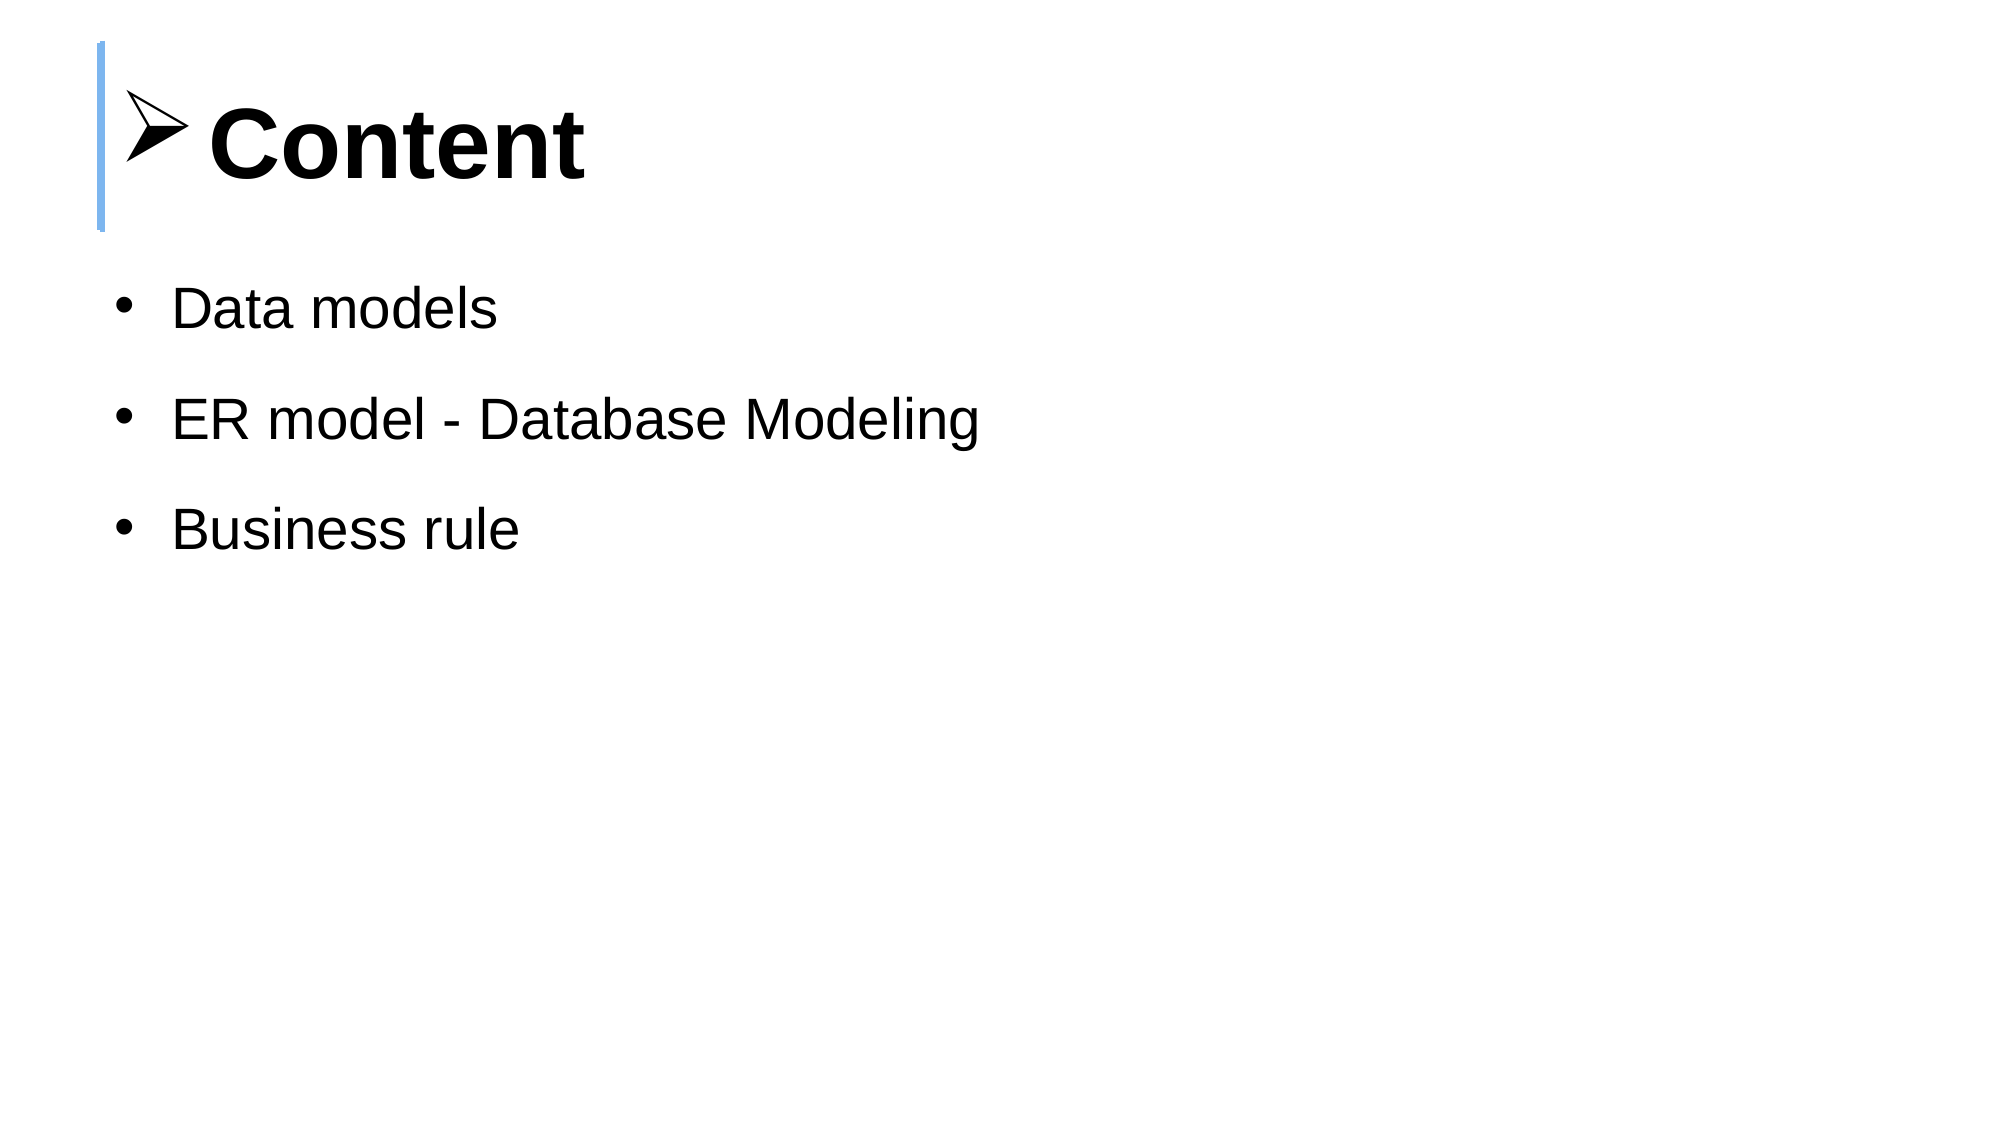

# Content
Data models
ER model - Database Modeling
Business rule